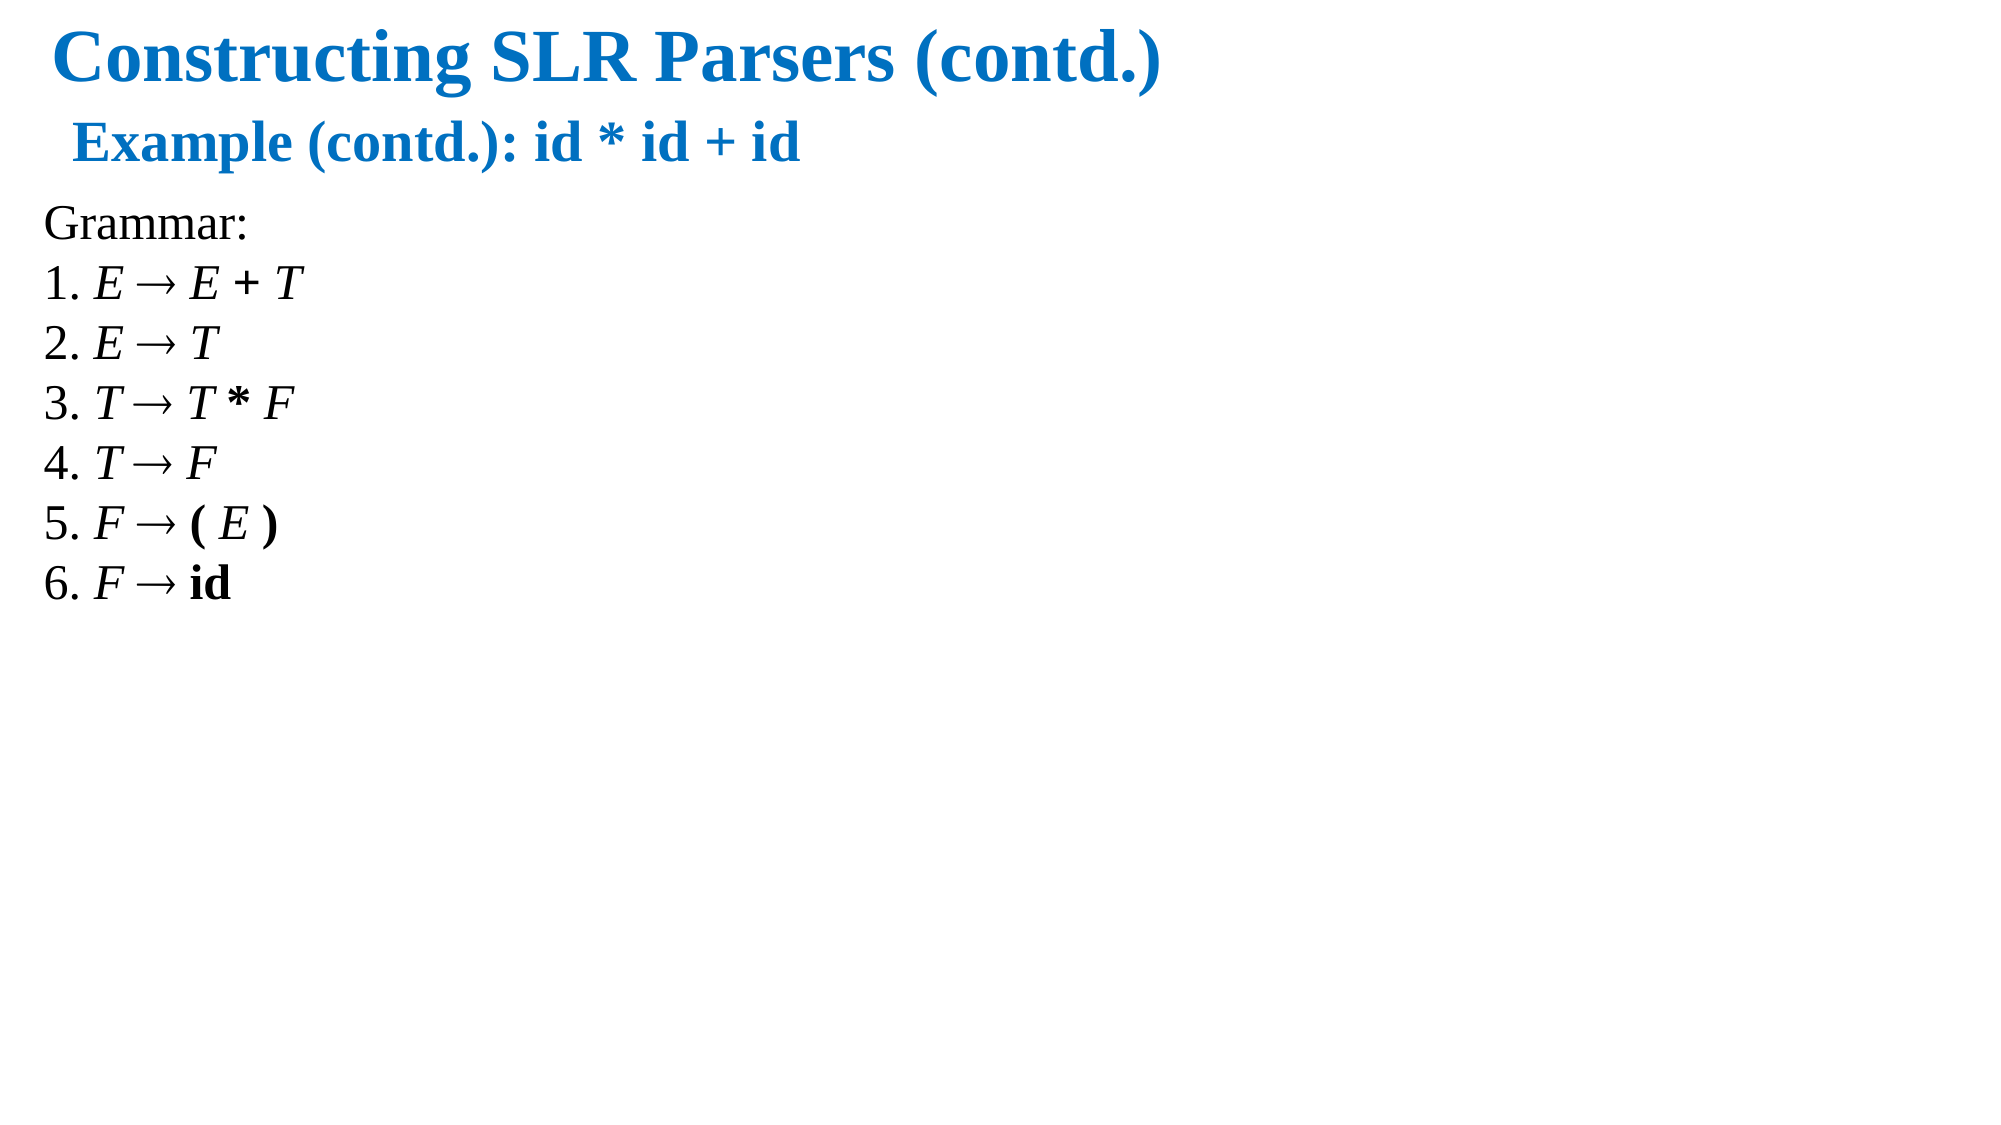

Constructing SLR Parsers (contd.)
# Example (contd.): id * id + id
Grammar:
1. E → E + T
2. E → T
3. T → T * F
4. T → F
5. F → ( E )
6. F → id